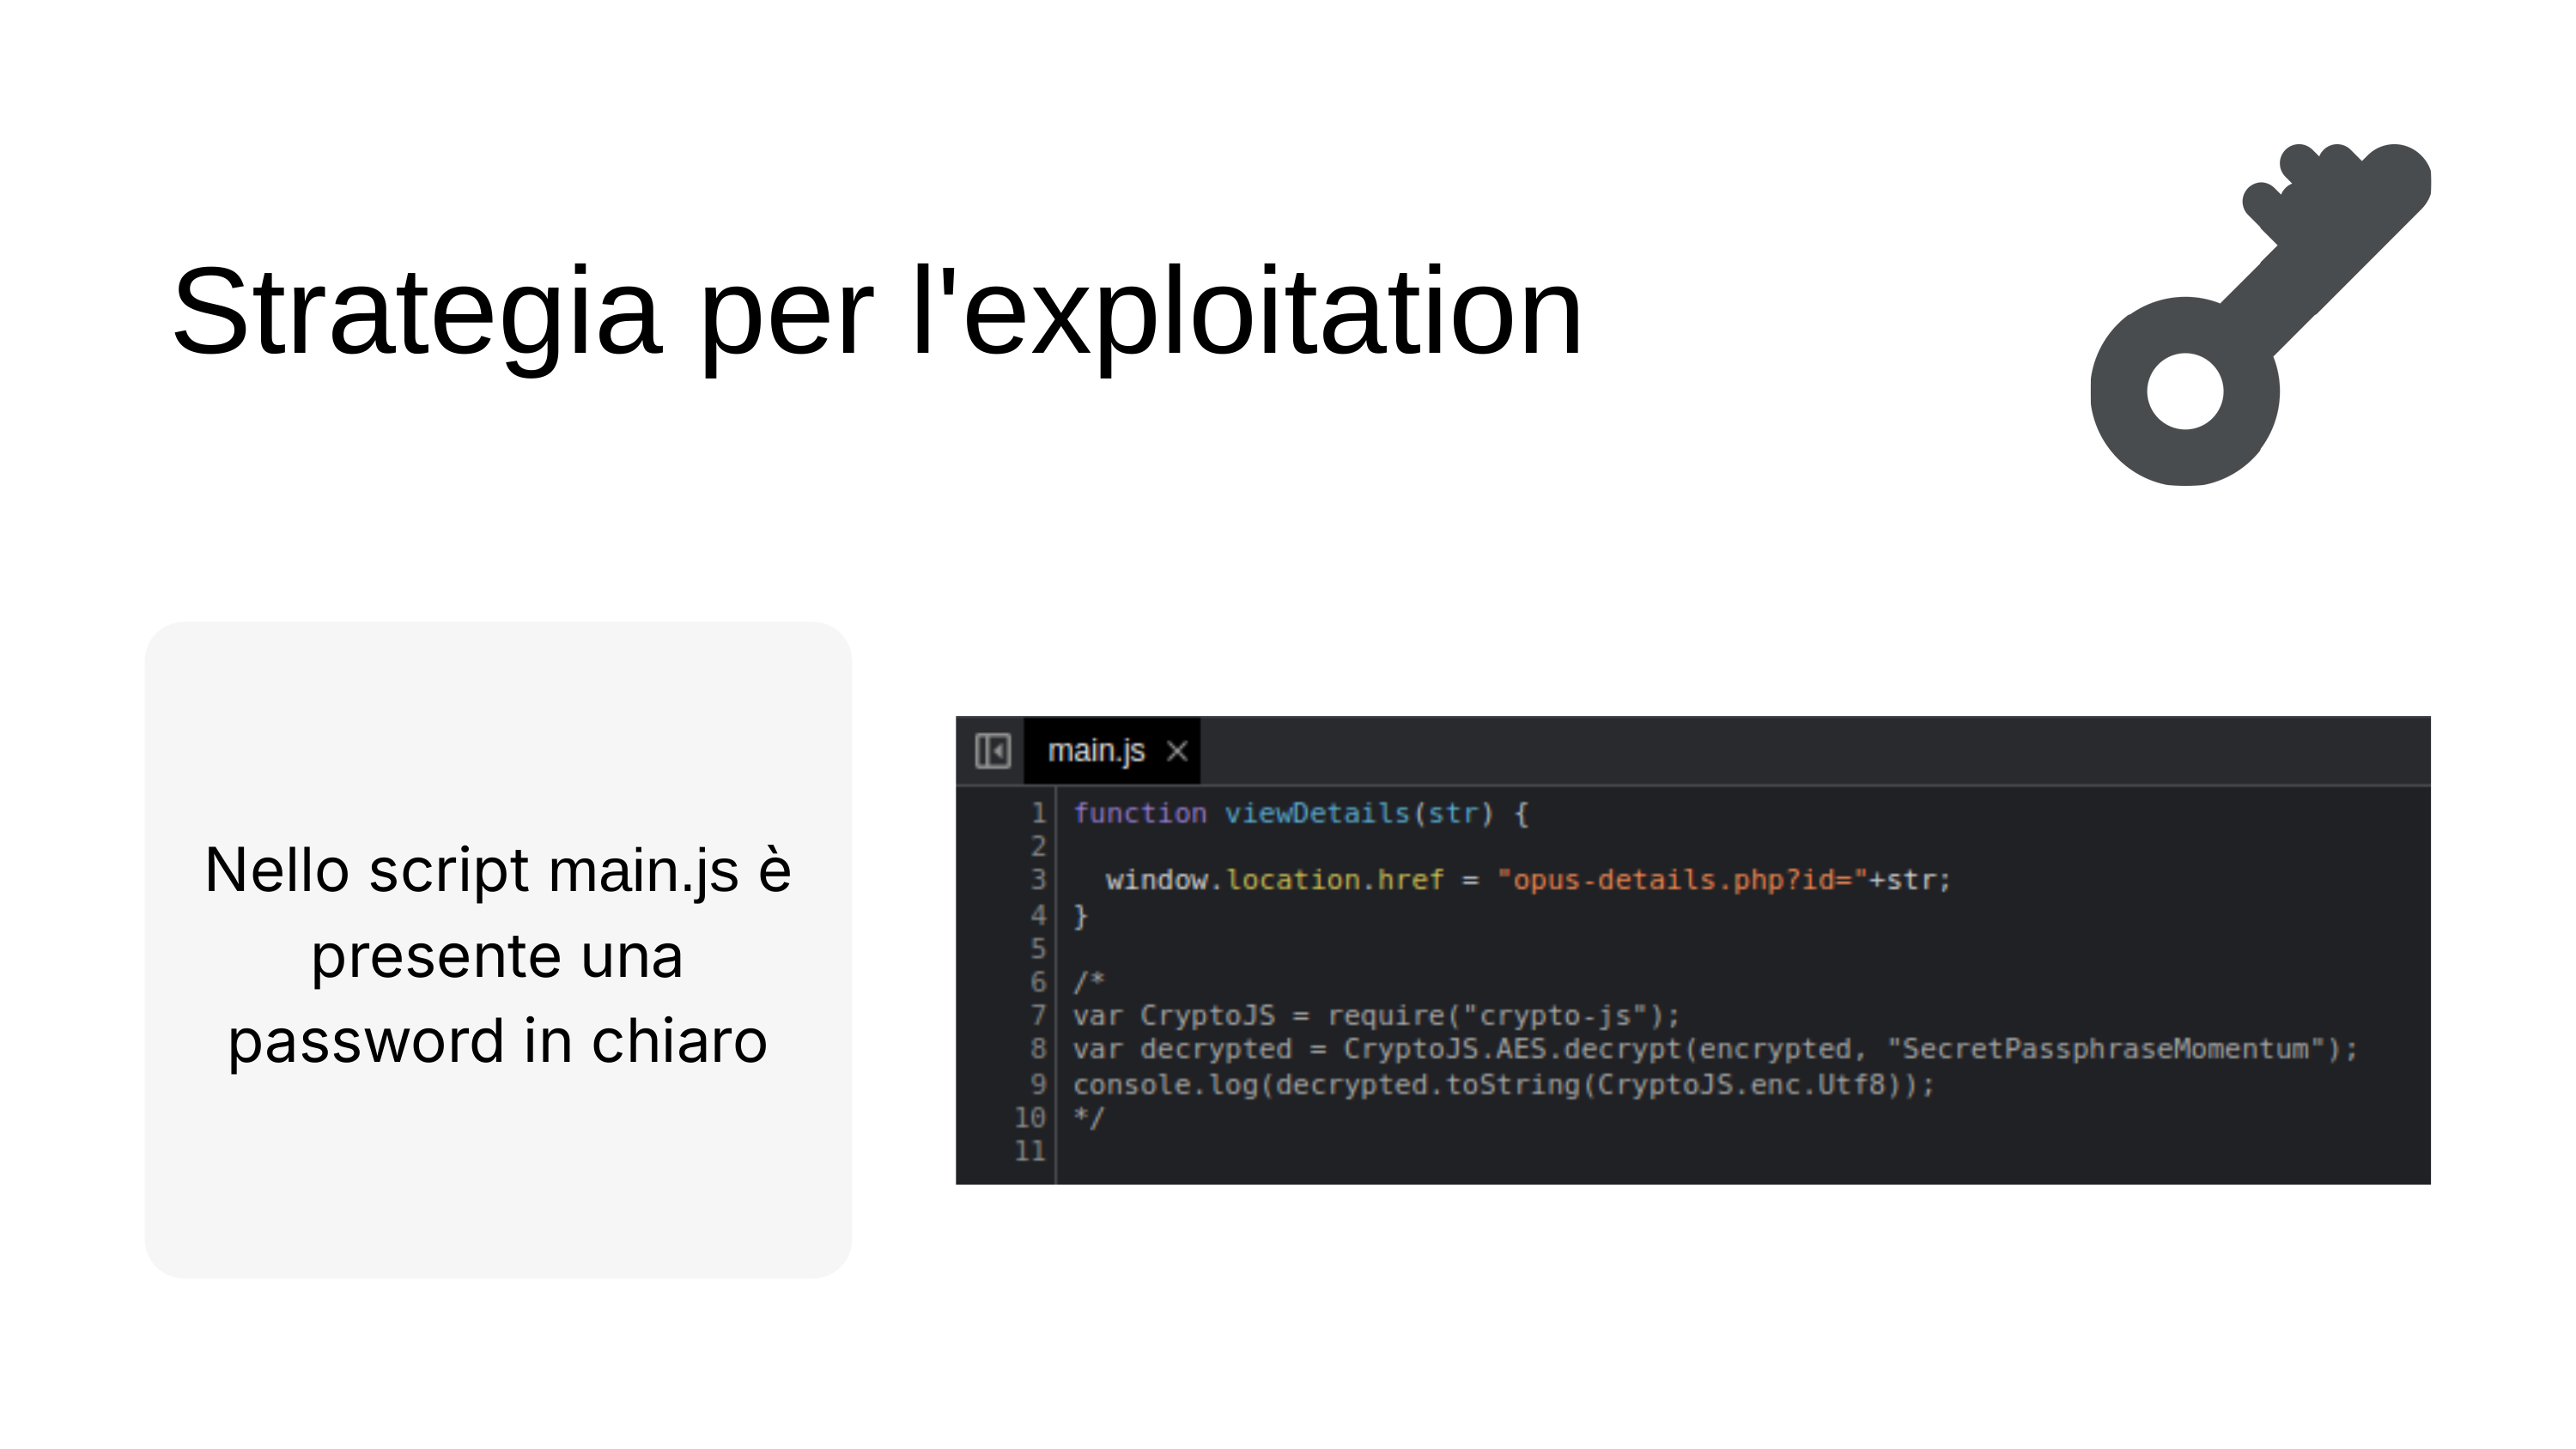

Strategia per l'exploitation

Capire le velocità di rete
Il 5G è il futuro. A differenza dell'LTE che sfrutta solo bande di frequenza più basse, il 5G funziona su una frequenza più alta, fornendo agli utenti una larghezza di banda maggiore.
Nello script main.js è presente una password in chiaro